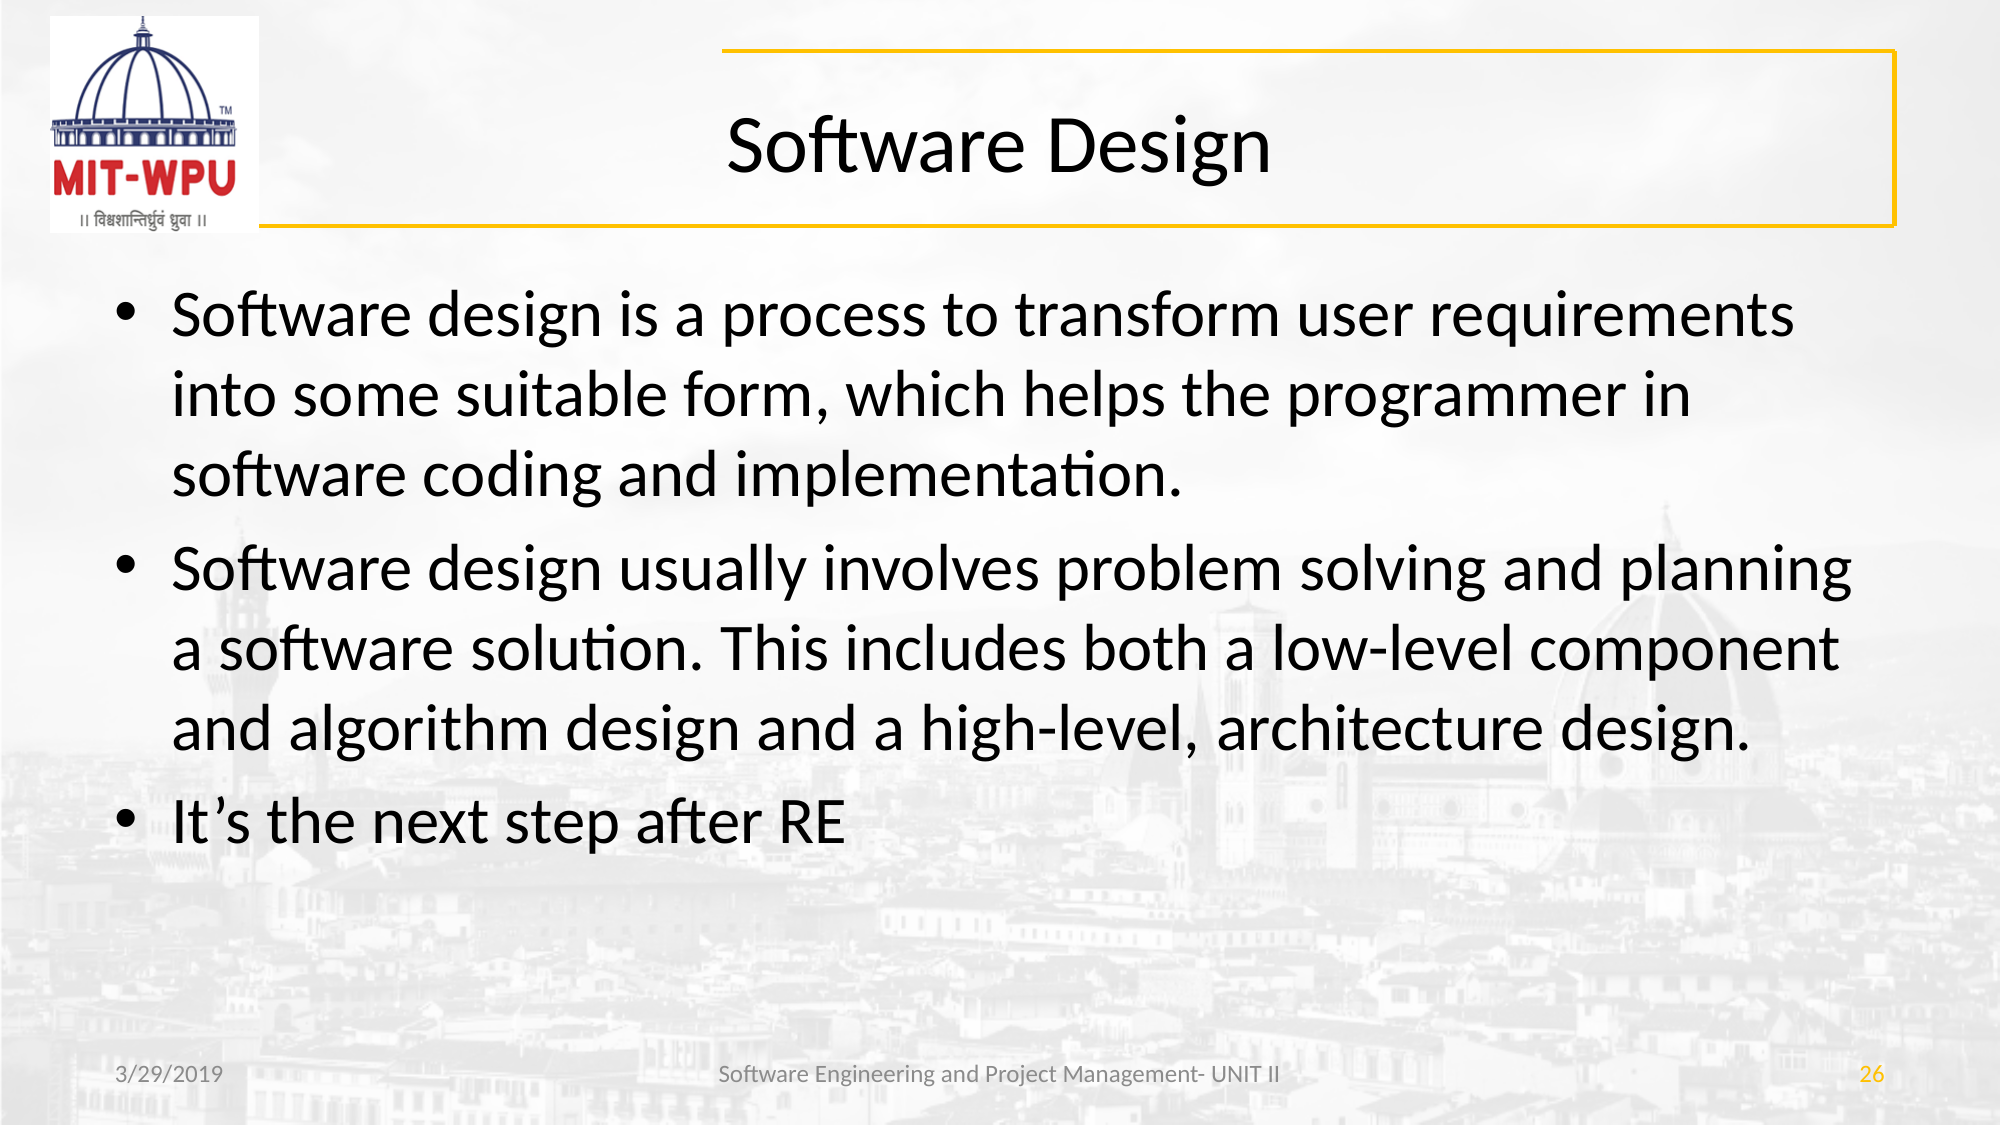

# Software Design
Software design is a process to transform user requirements into some suitable form, which helps the programmer in software coding and implementation.
Software design usually involves problem solving and planning a software solution. This includes both a low-level component and algorithm design and a high-level, architecture design.
It’s the next step after RE

3/29/2019
Software Engineering and Project Management- UNIT II
26